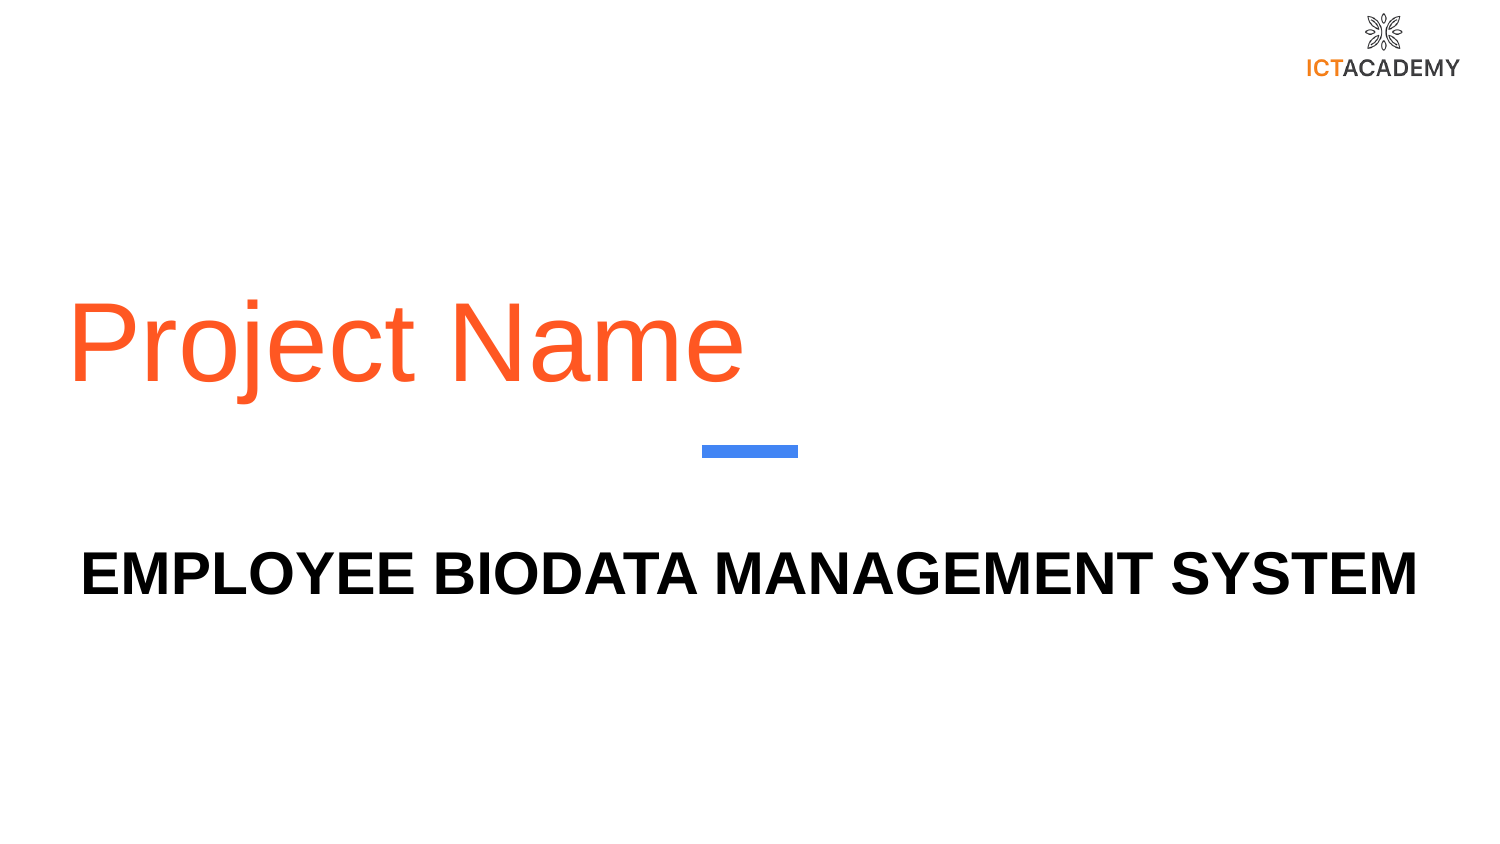

# Project Name
EMPLOYEE BIODATA MANAGEMENT SYSTEM